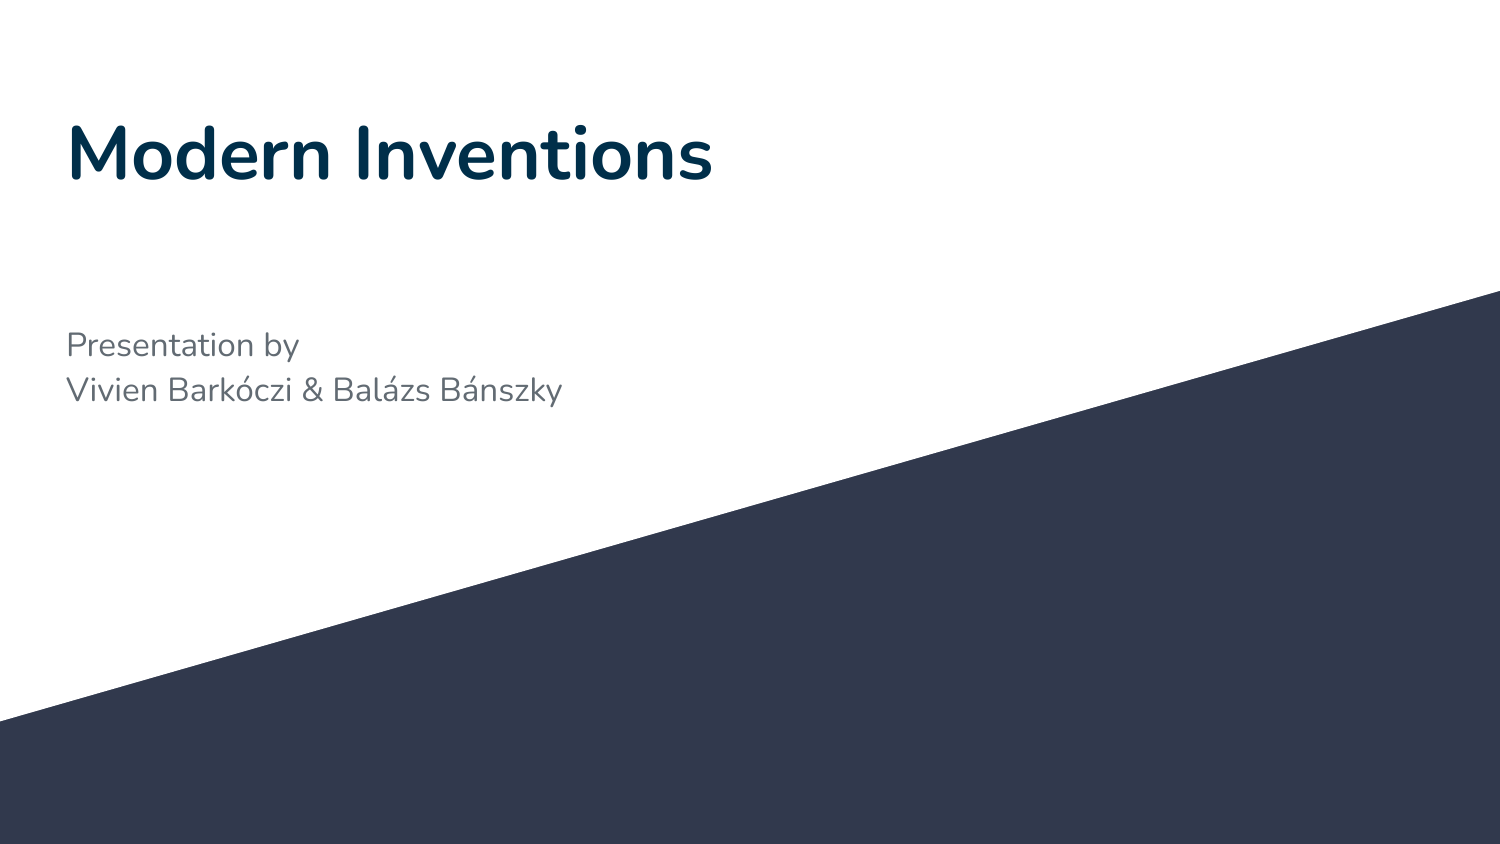

# Modern Inventions
Presentation by
Vivien Barkóczi & Balázs Bánszky